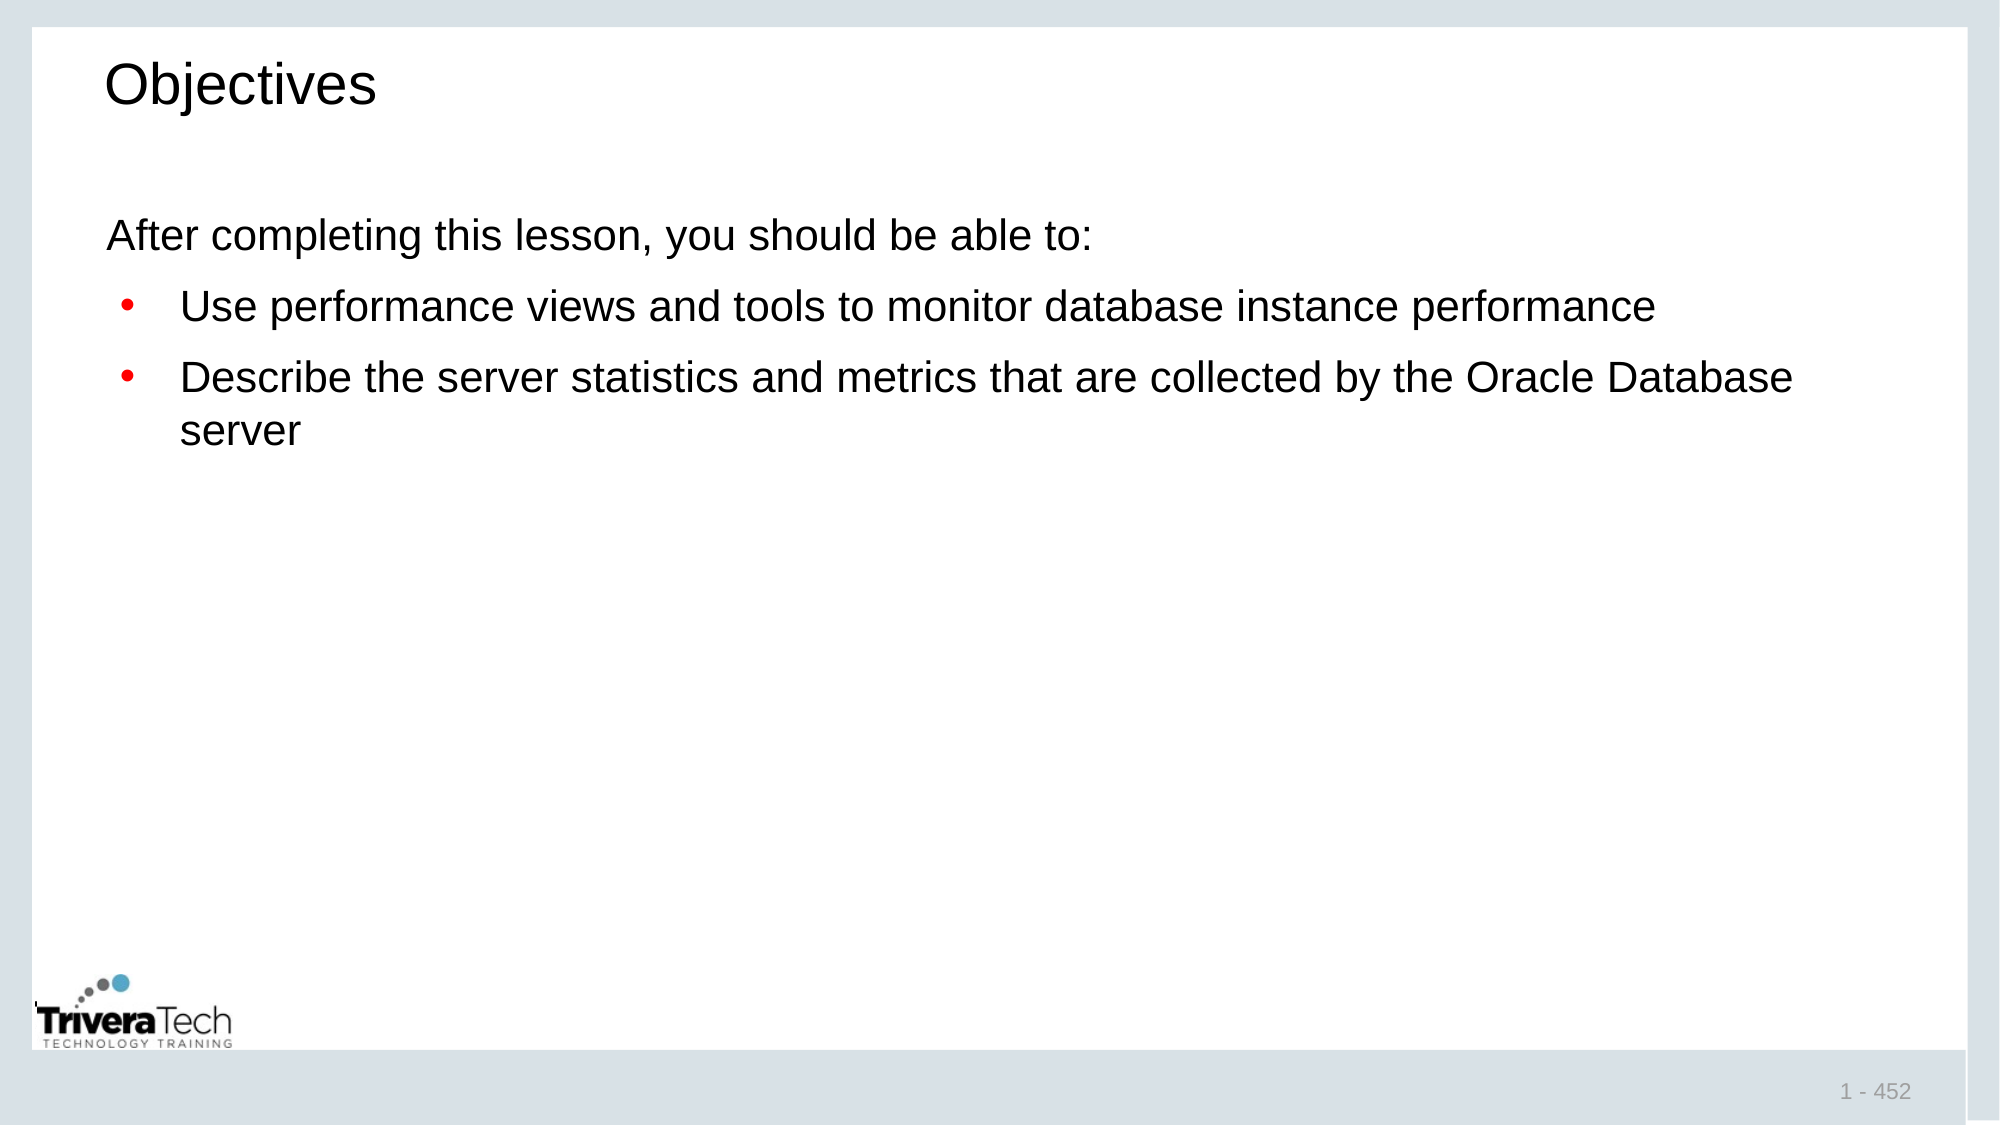

# Objectives
After completing this lesson, you should be able to:
Use performance views and tools to monitor database instance performance
Describe the server statistics and metrics that are collected by the Oracle Database server